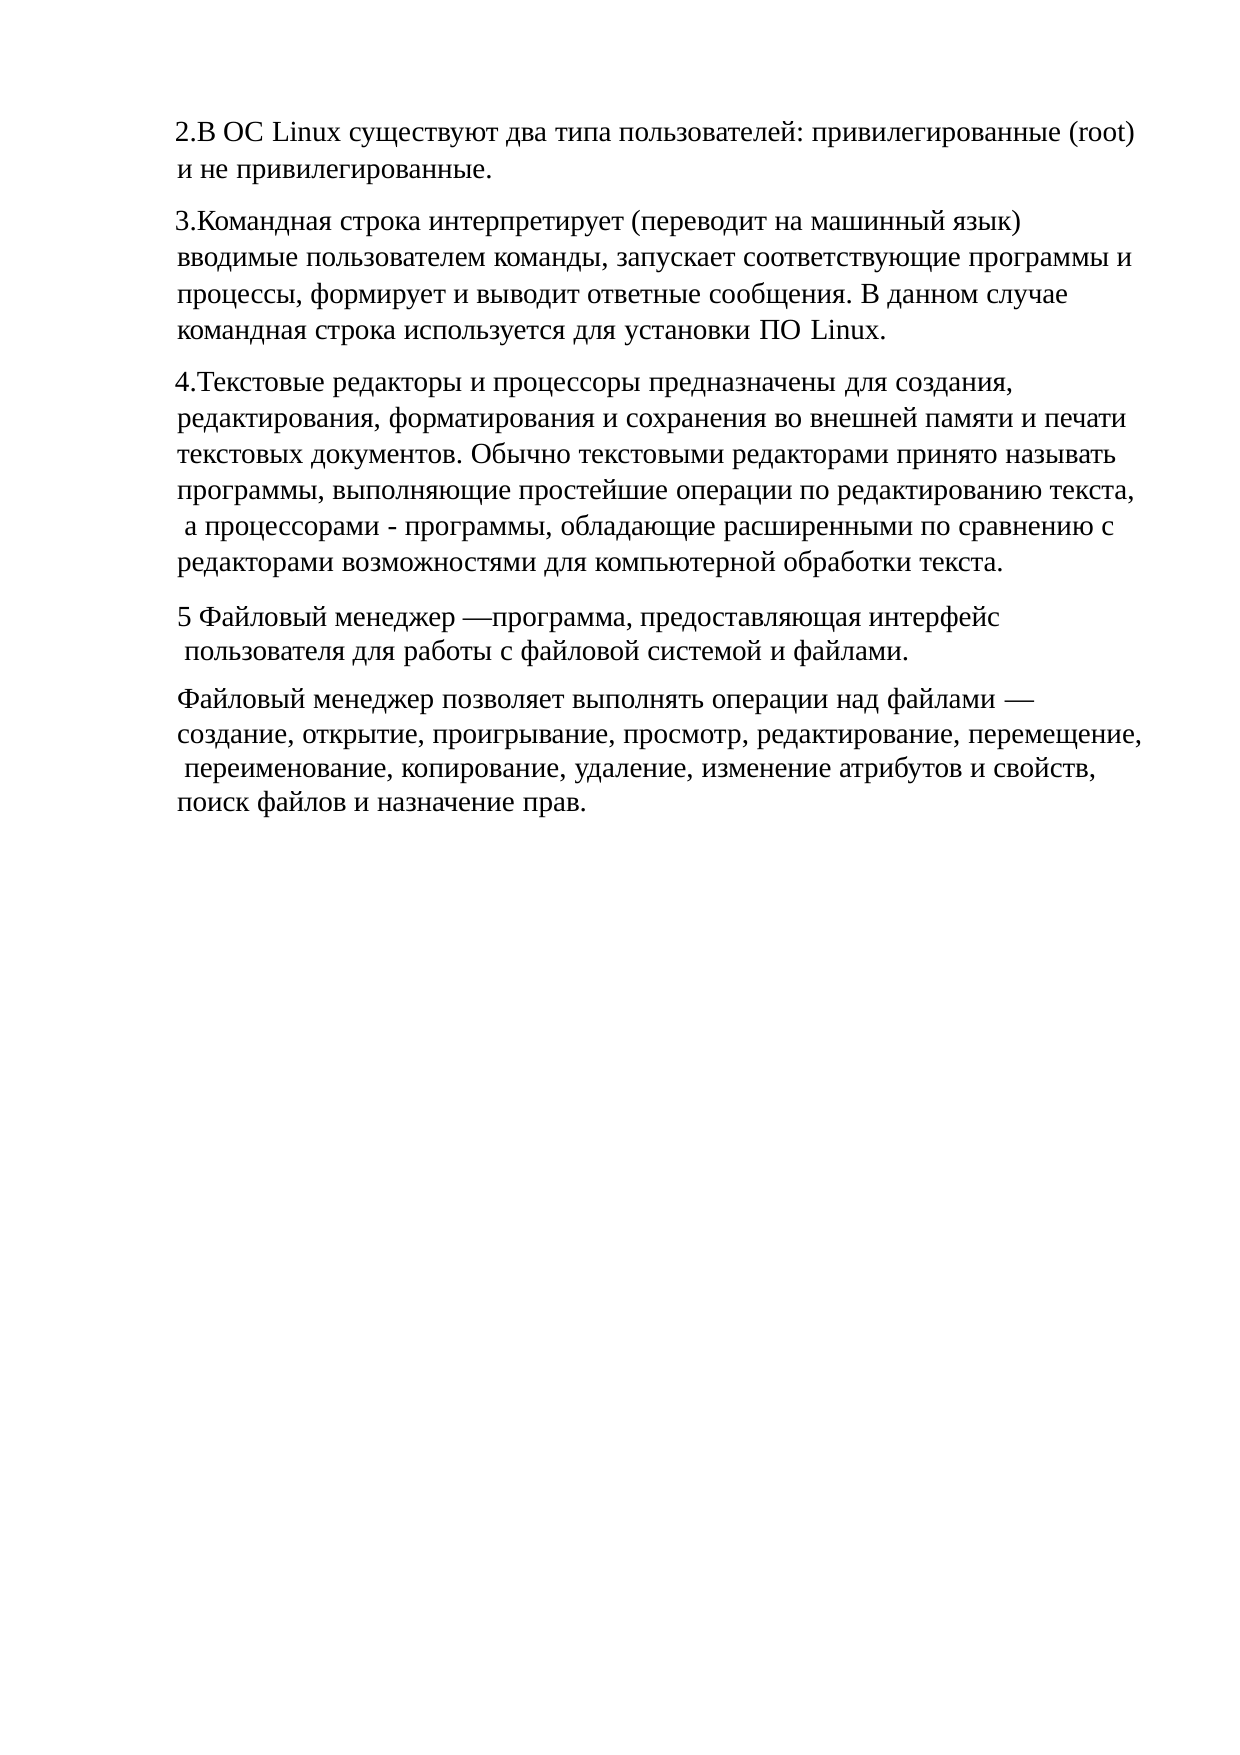

В ОС Linux существуют два типа пользователей: привилегированные (root)  и не привилегированные.
Командная строка интерпретирует (переводит на машинный язык)  вводимые пользователем команды, запускает соответствующие программы и  процессы, формирует и выводит ответные сообщения. В данном случае  командная строка используется для установки ПО Linux.
Текстовые редакторы и процессоры предназначены для создания,  редактирования, форматирования и сохранения во внешней памяти и печати  текстовых документов. Обычно текстовыми редакторами принято называть  программы, выполняющие простейшие операции по редактированию текста,  а процессорами - программы, обладающие расширенными по сравнению с  редакторами возможностями для компьютерной обработки текста.
5 Файловый менеджер —программа, предоставляющая интерфейс  пользователя для работы с файловой системой и файлами.
Файловый менеджер позволяет выполнять операции над файлами —  создание, открытие, проигрывание, просмотр, редактирование, перемещение,  переименование, копирование, удаление, изменение атрибутов и свойств,  поиск файлов и назначение прав.